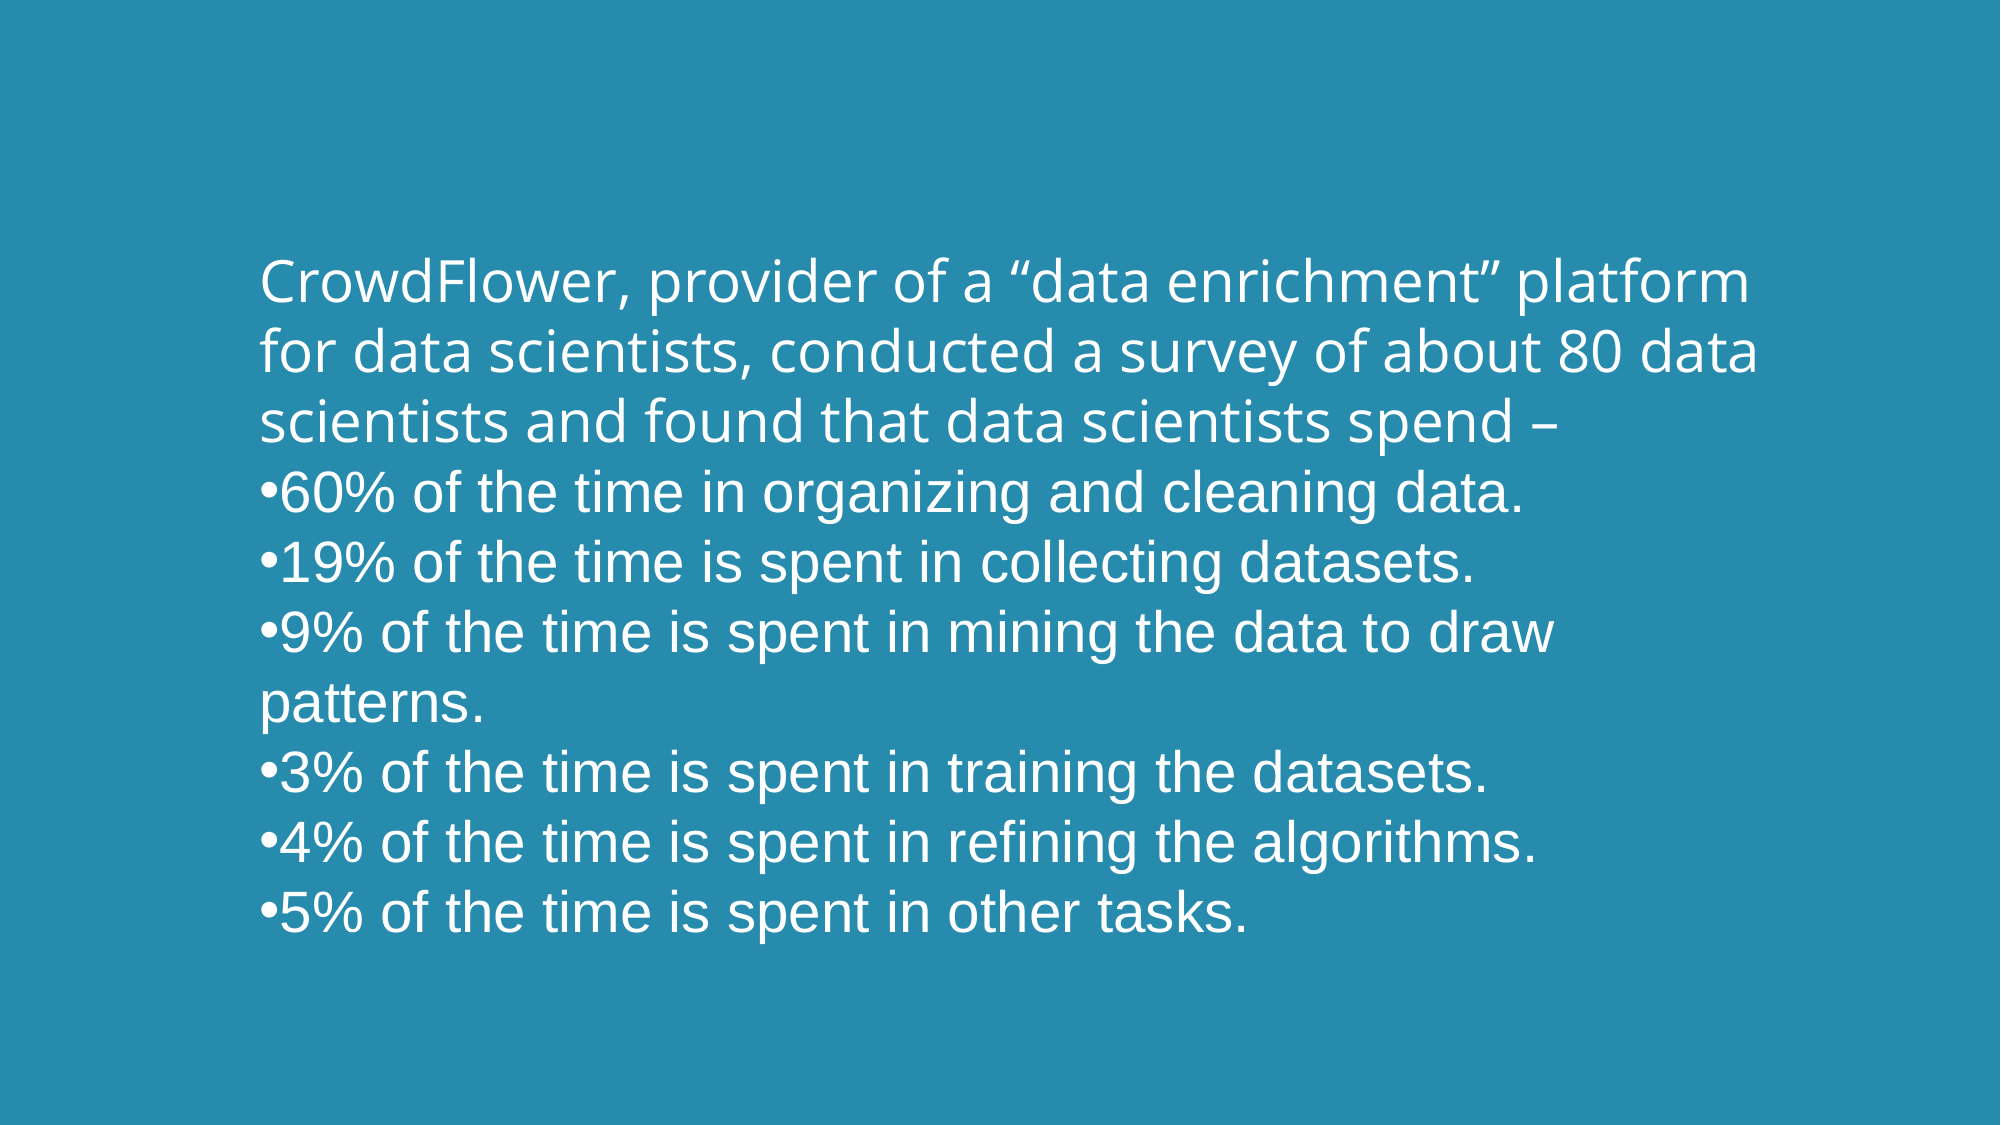

CrowdFlower, provider of a “data enrichment” platform for data scientists, conducted a survey of about 80 data scientists and found that data scientists spend –
60% of the time in organizing and cleaning data.
19% of the time is spent in collecting datasets.
9% of the time is spent in mining the data to draw patterns.
3% of the time is spent in training the datasets.
4% of the time is spent in refining the algorithms.
5% of the time is spent in other tasks.